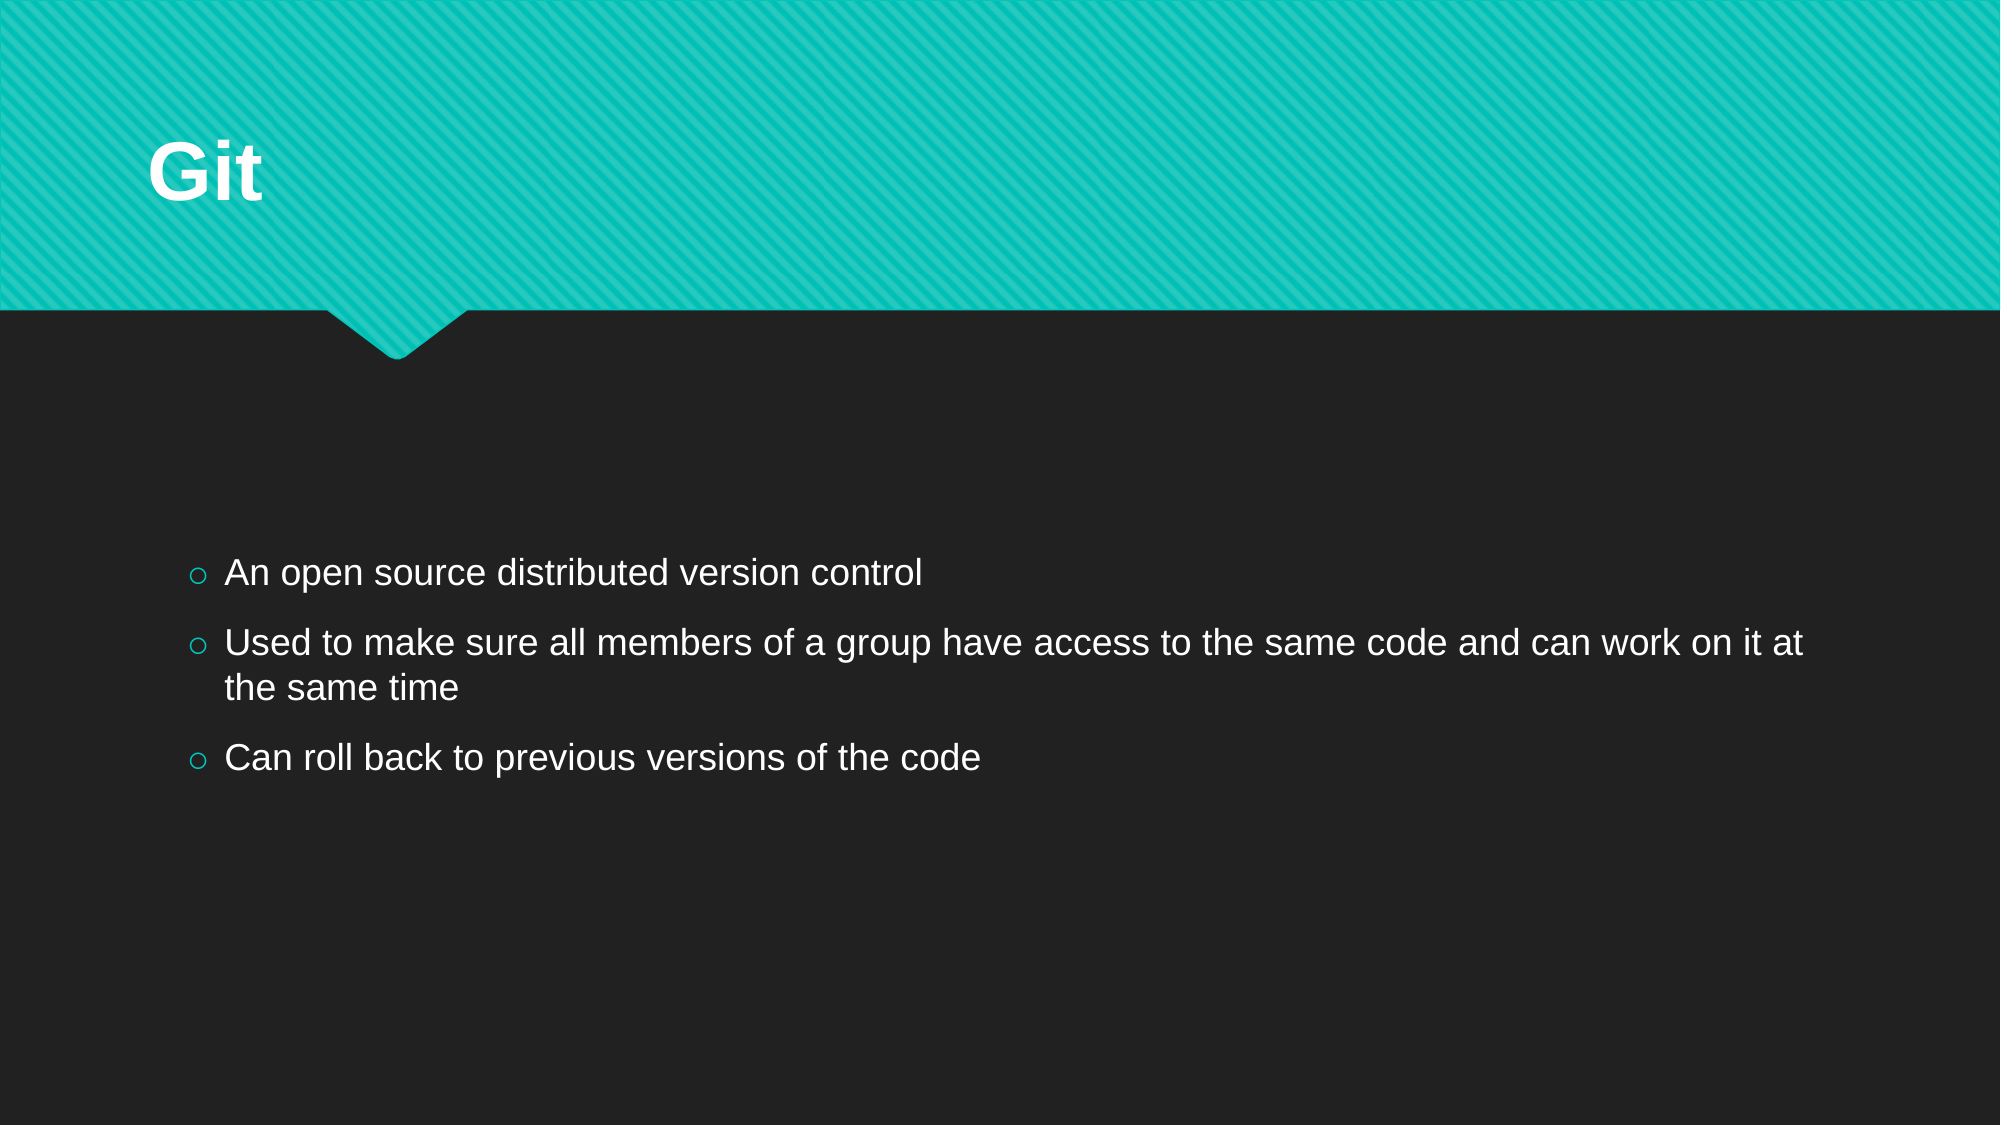

# Git
An open source distributed version control
Used to make sure all members of a group have access to the same code and can work on it at the same time
Can roll back to previous versions of the code